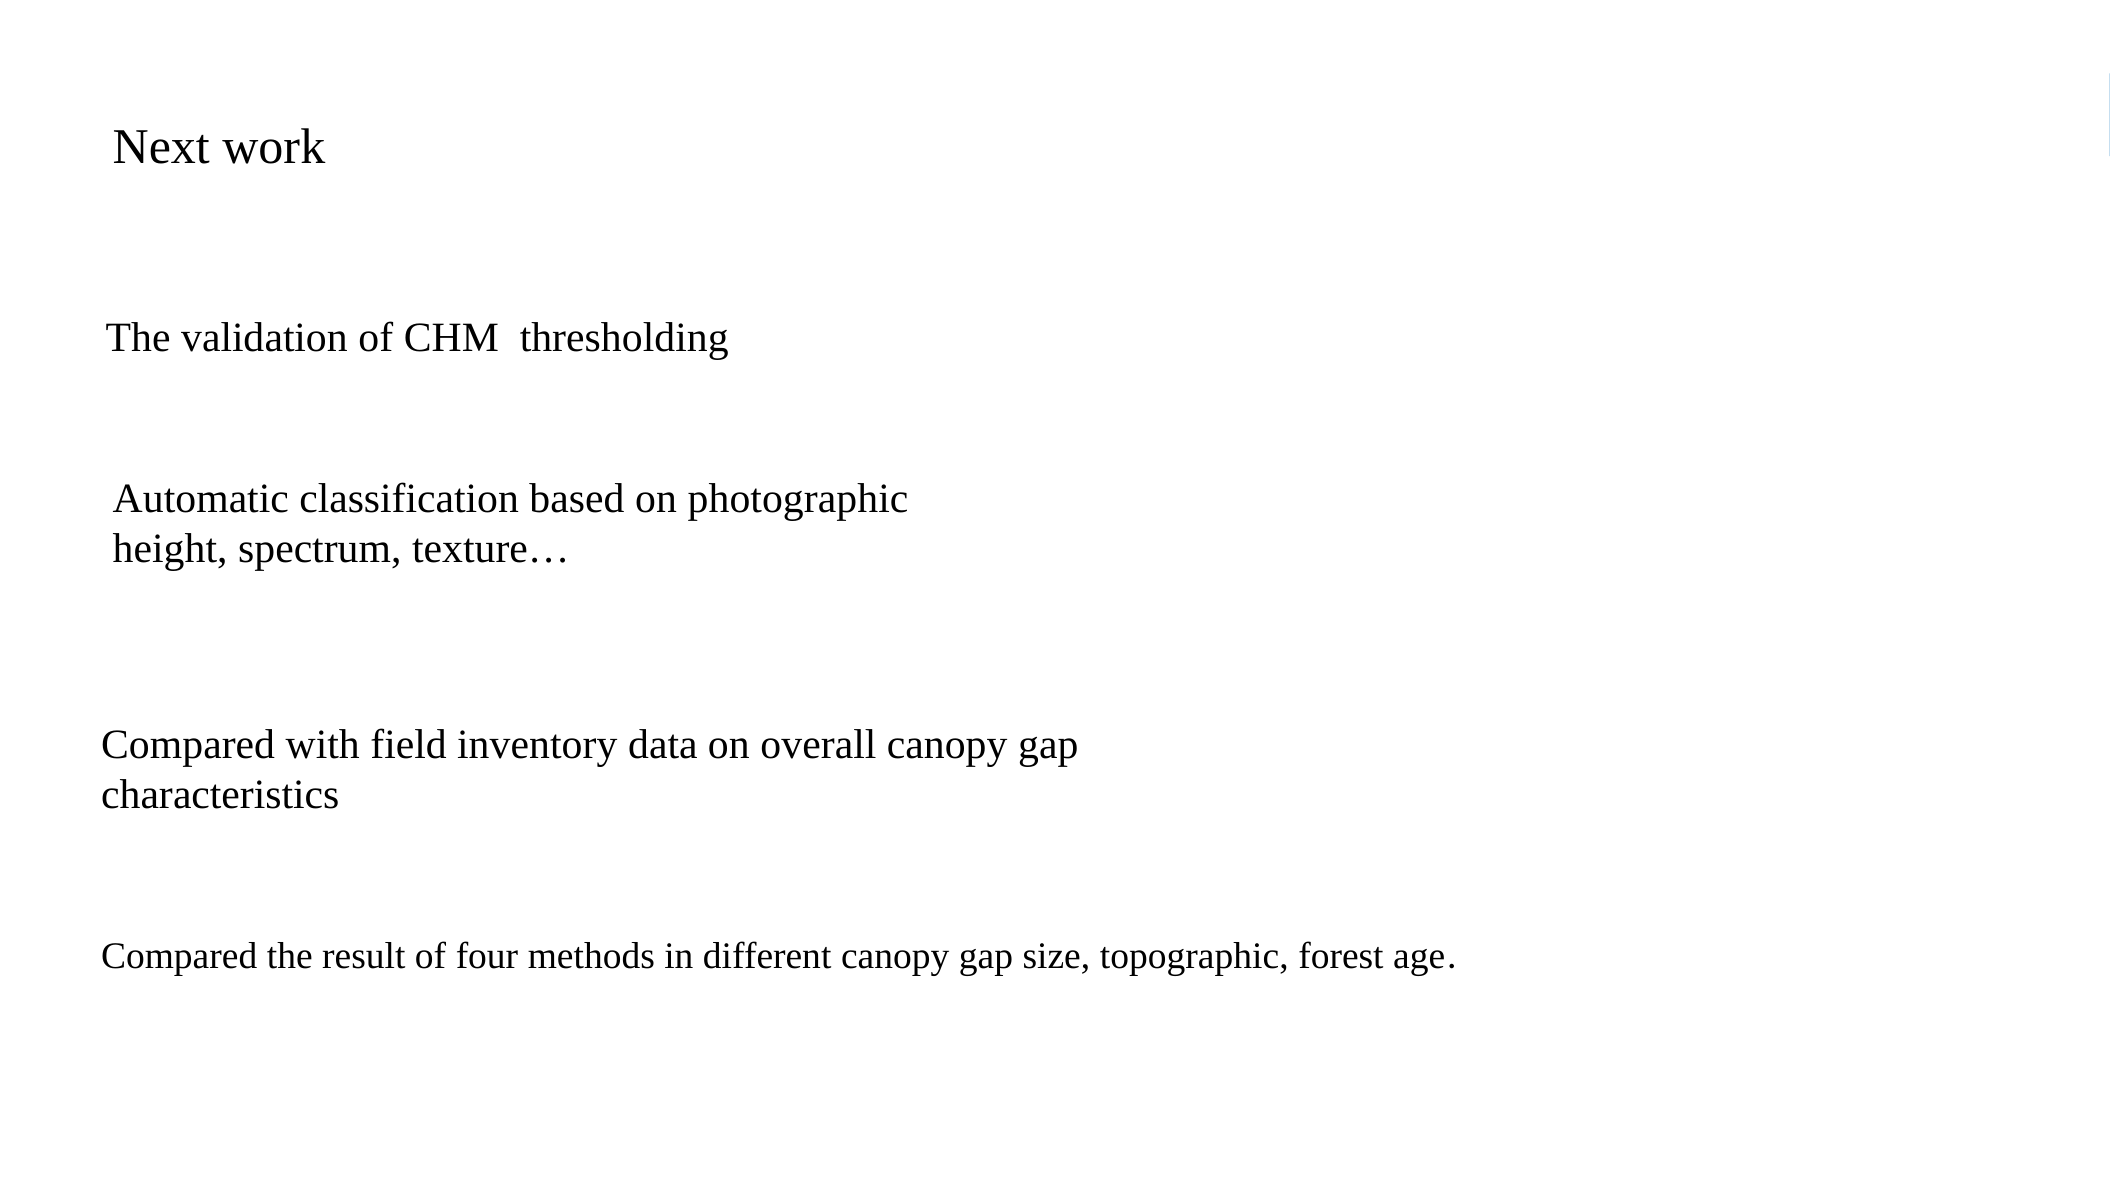

19
CHM  Thresholding
Next work
The validation of CHM  thresholding

Automatic classification based on photographic height, spectrum, texture…
Compared with field inventory data on overall canopy gap characteristics
Compared the result of four methods in different canopy gap size, topographic, forest age.